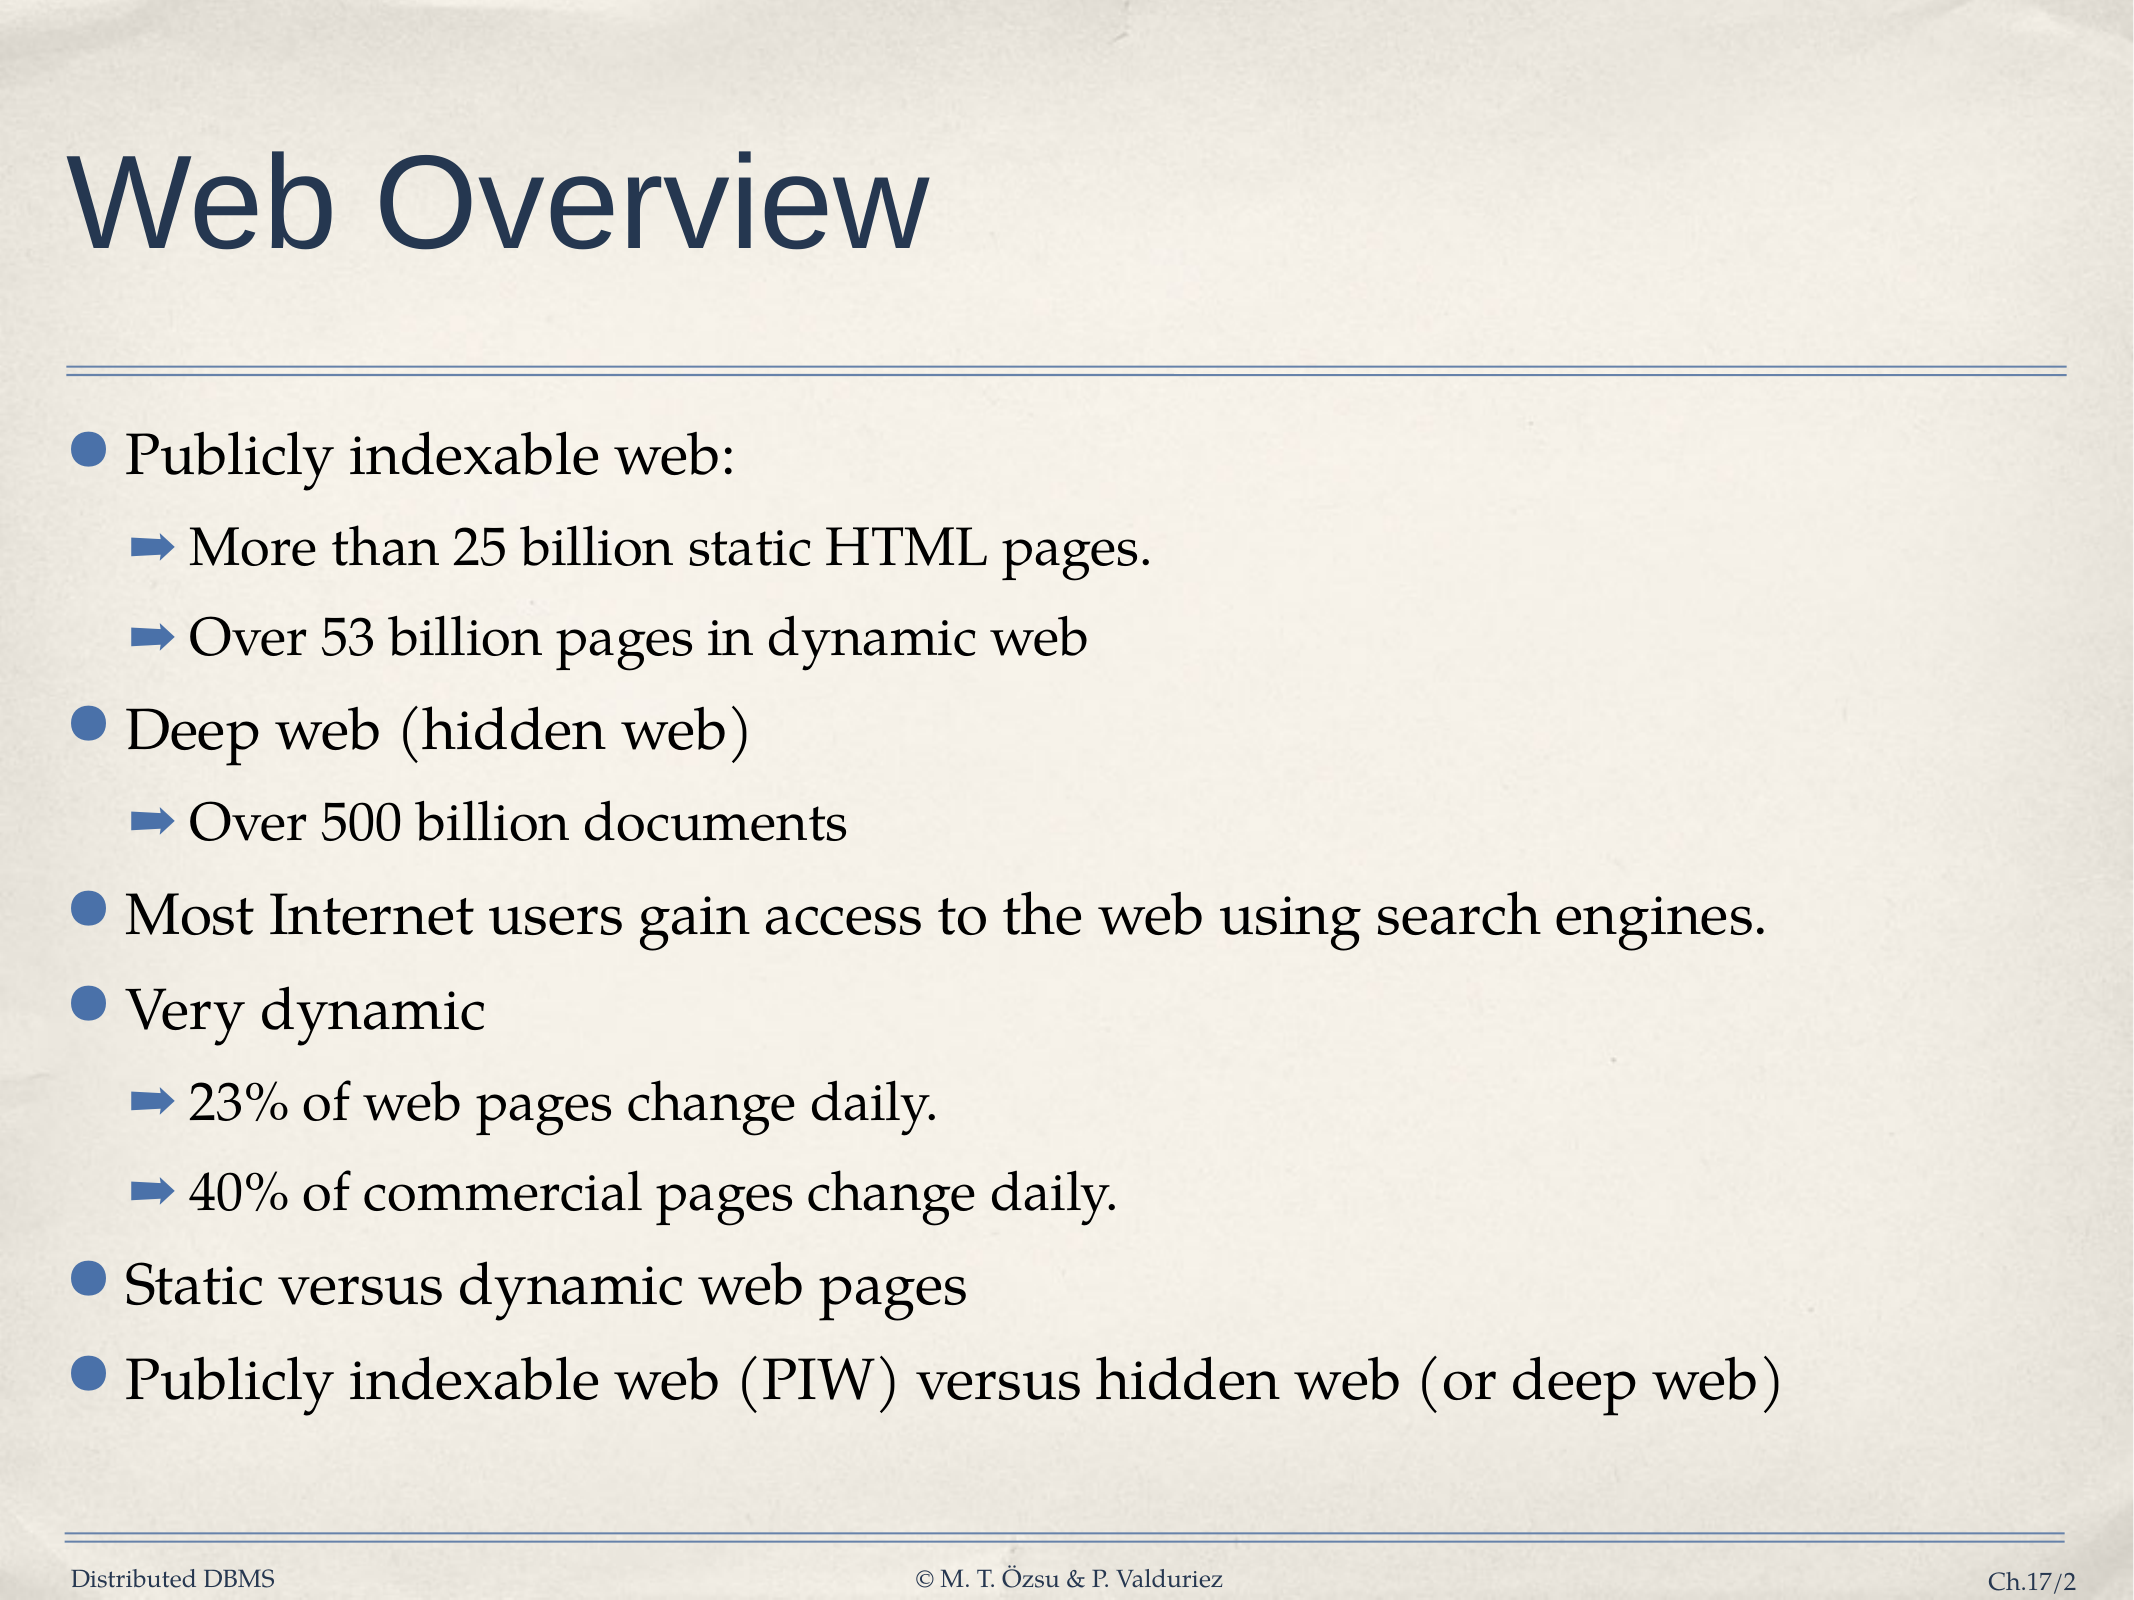

# Web Overview
Publicly indexable web:
More than 25 billion static HTML pages.
Over 53 billion pages in dynamic web
Deep web (hidden web)
Over 500 billion documents
Most Internet users gain access to the web using search engines.
Very dynamic
23% of web pages change daily.
40% of commercial pages change daily.
Static versus dynamic web pages
Publicly indexable web (PIW) versus hidden web (or deep web)